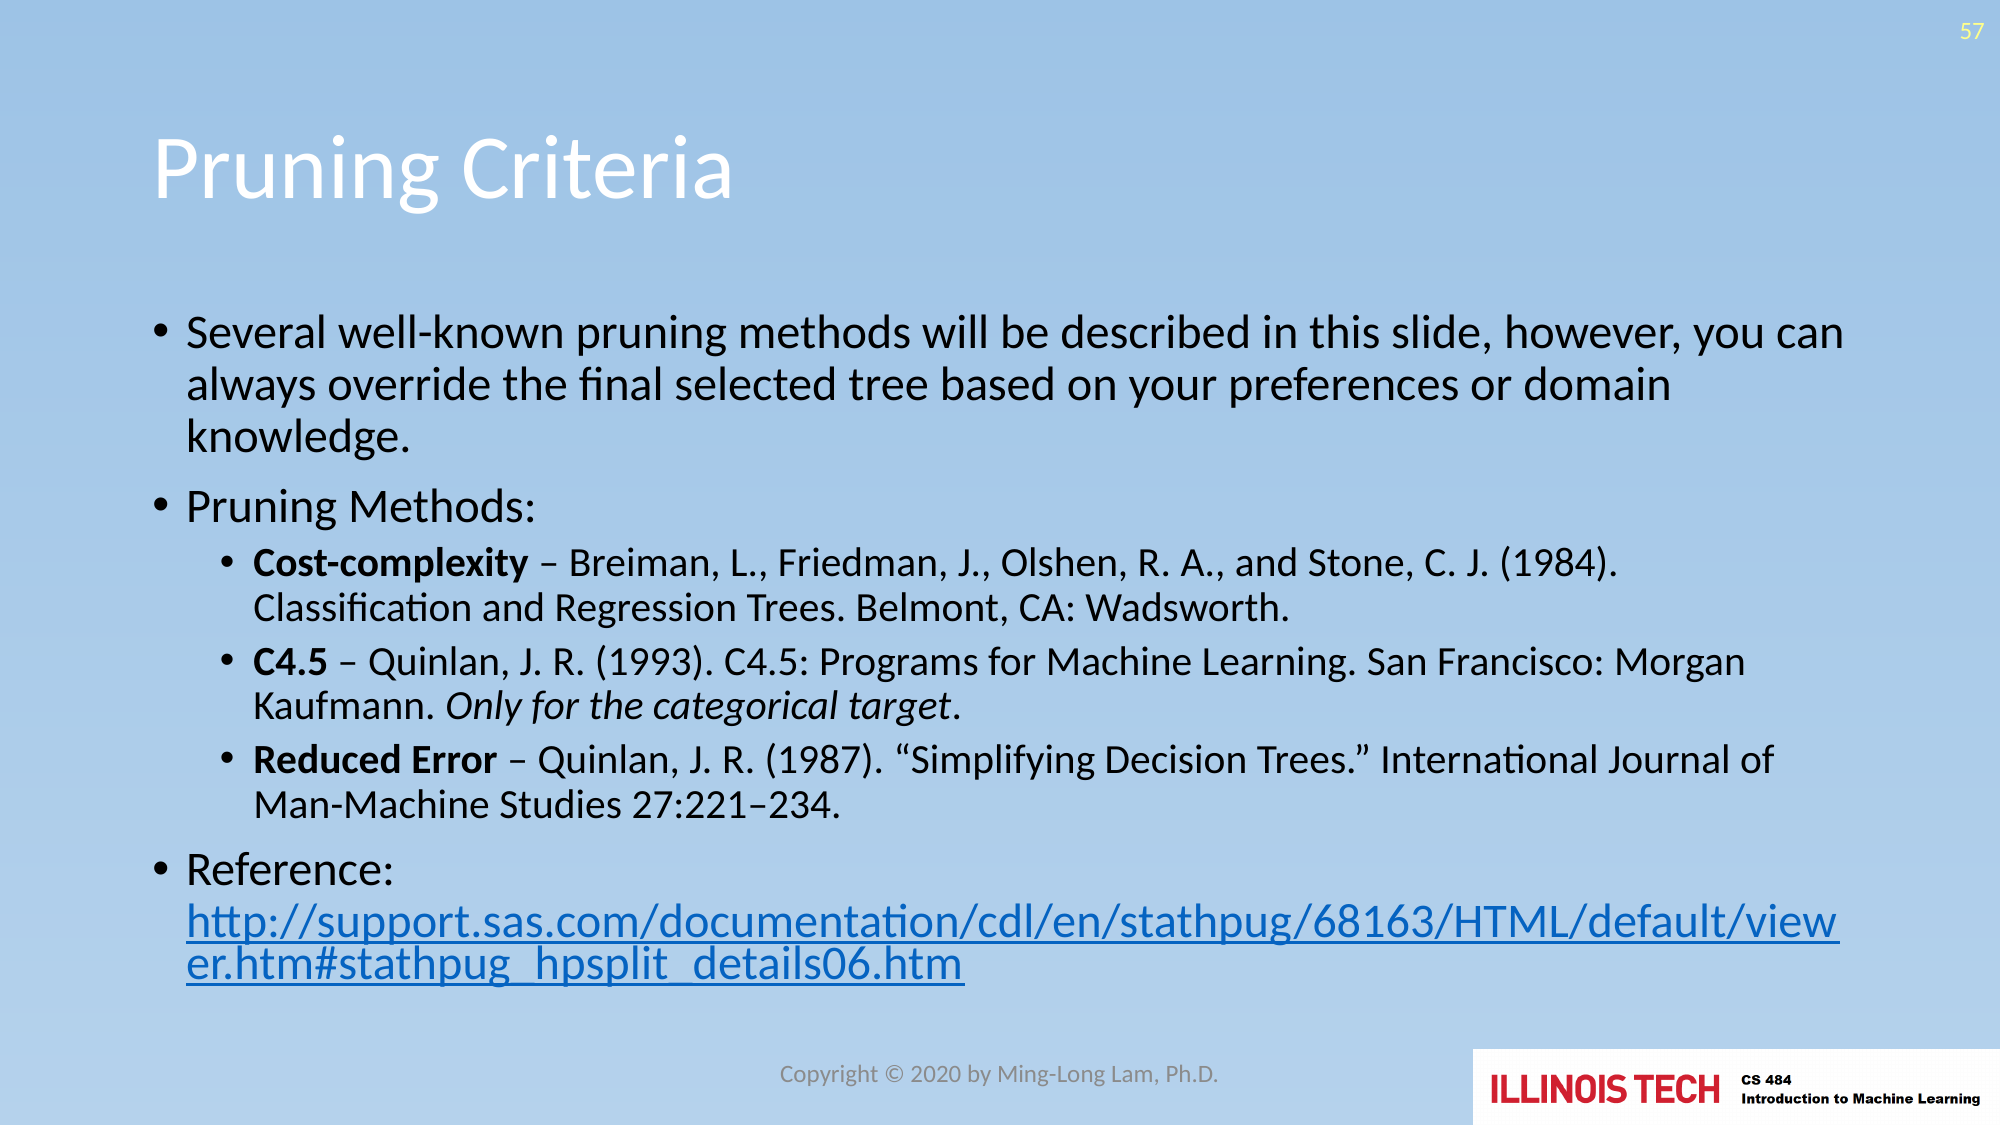

57
# Pruning Criteria
Several well-known pruning methods will be described in this slide, however, you can always override the final selected tree based on your preferences or domain knowledge.
Pruning Methods:
Cost-complexity – Breiman, L., Friedman, J., Olshen, R. A., and Stone, C. J. (1984). Classification and Regression Trees. Belmont, CA: Wadsworth.
C4.5 – Quinlan, J. R. (1993). C4.5: Programs for Machine Learning. San Francisco: Morgan Kaufmann. Only for the categorical target.
Reduced Error – Quinlan, J. R. (1987). “Simplifying Decision Trees.” International Journal of Man-Machine Studies 27:221–234.
Reference: http://support.sas.com/documentation/cdl/en/stathpug/68163/HTML/default/viewer.htm#stathpug_hpsplit_details06.htm
Copyright © 2020 by Ming-Long Lam, Ph.D.